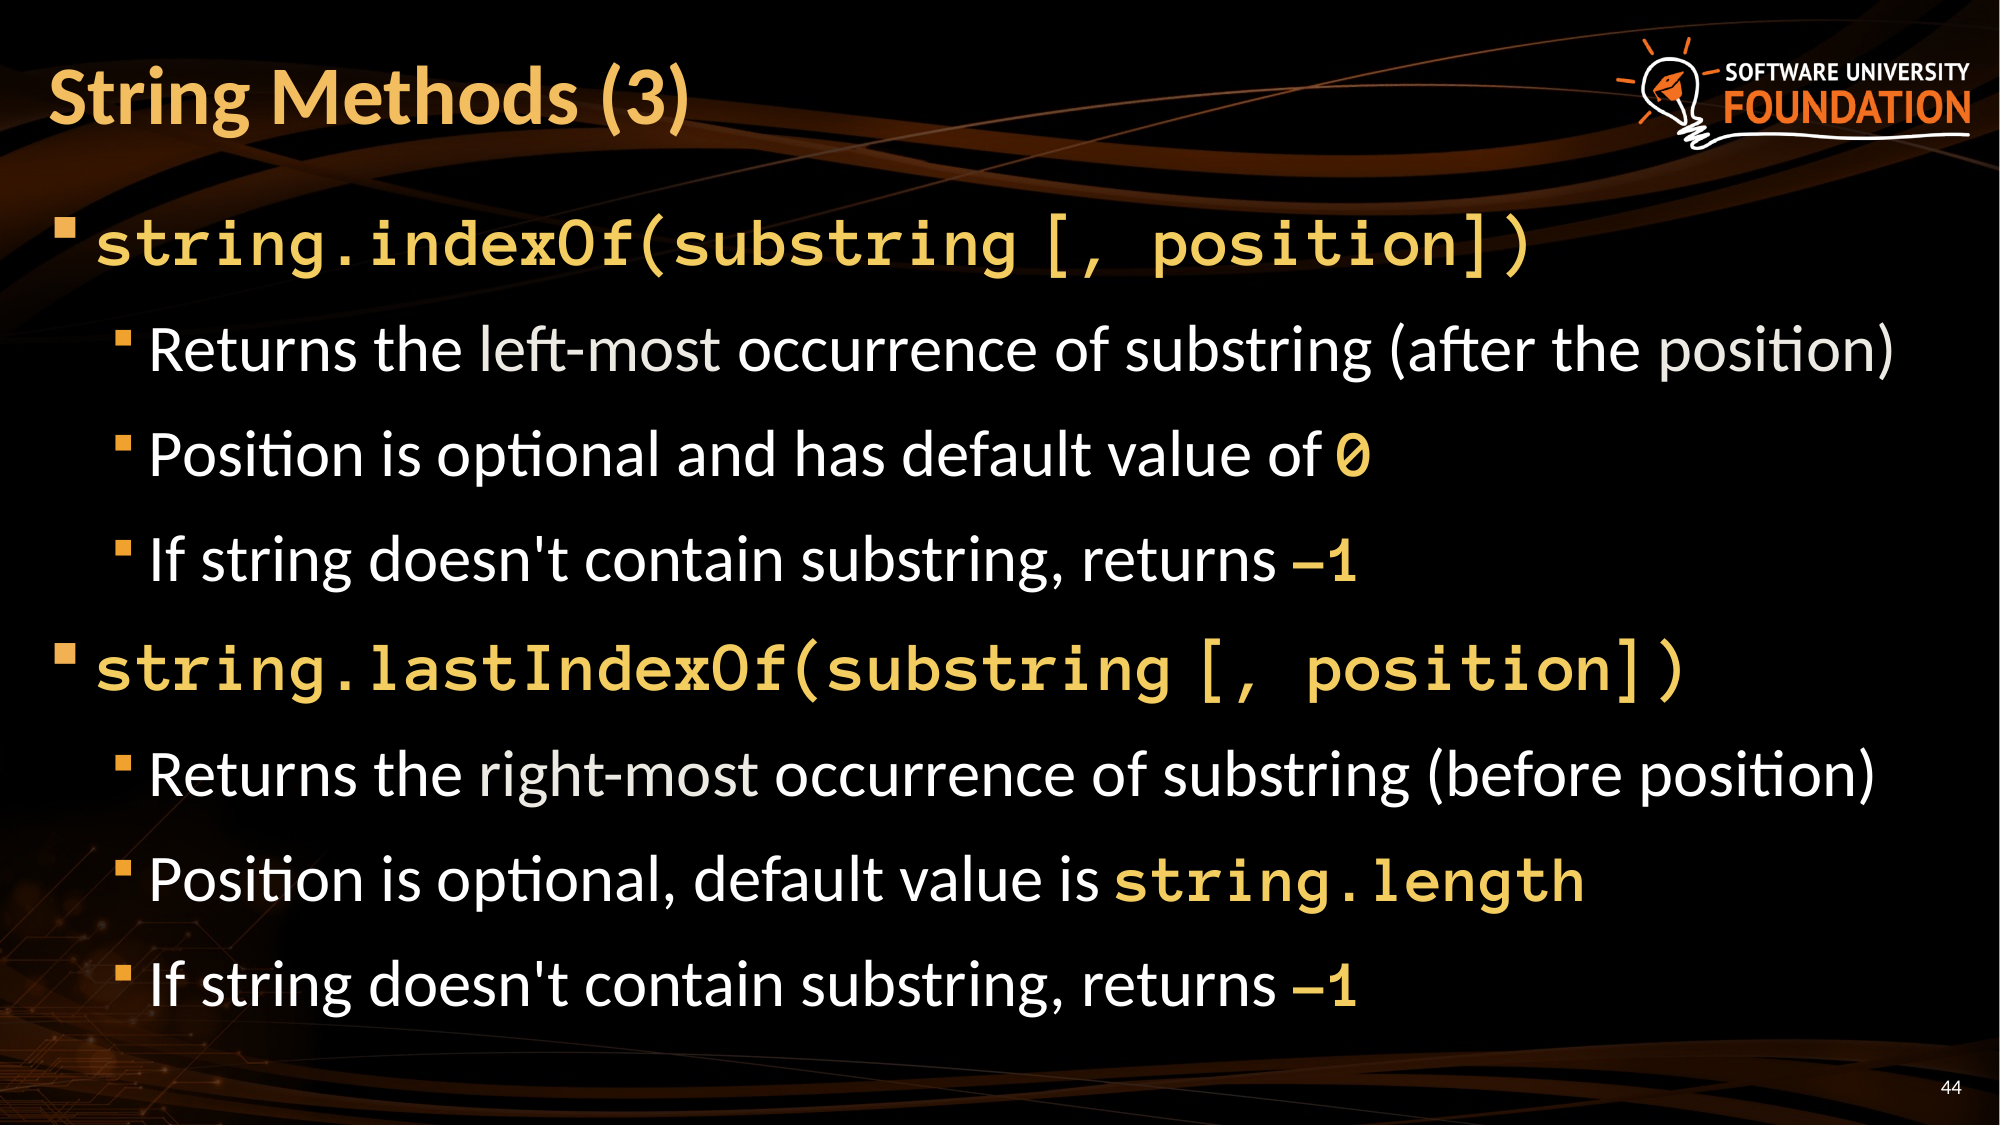

# String Methods (3)
string.indexOf(substring [, position])
Returns the left-most occurrence of substring (after the position)
Position is optional and has default value of 0
If string doesn't contain substring, returns -1
string.lastIndexOf(substring [, position])
Returns the right-most occurrence of substring (before position)
Position is optional, default value is string.length
If string doesn't contain substring, returns -1
44